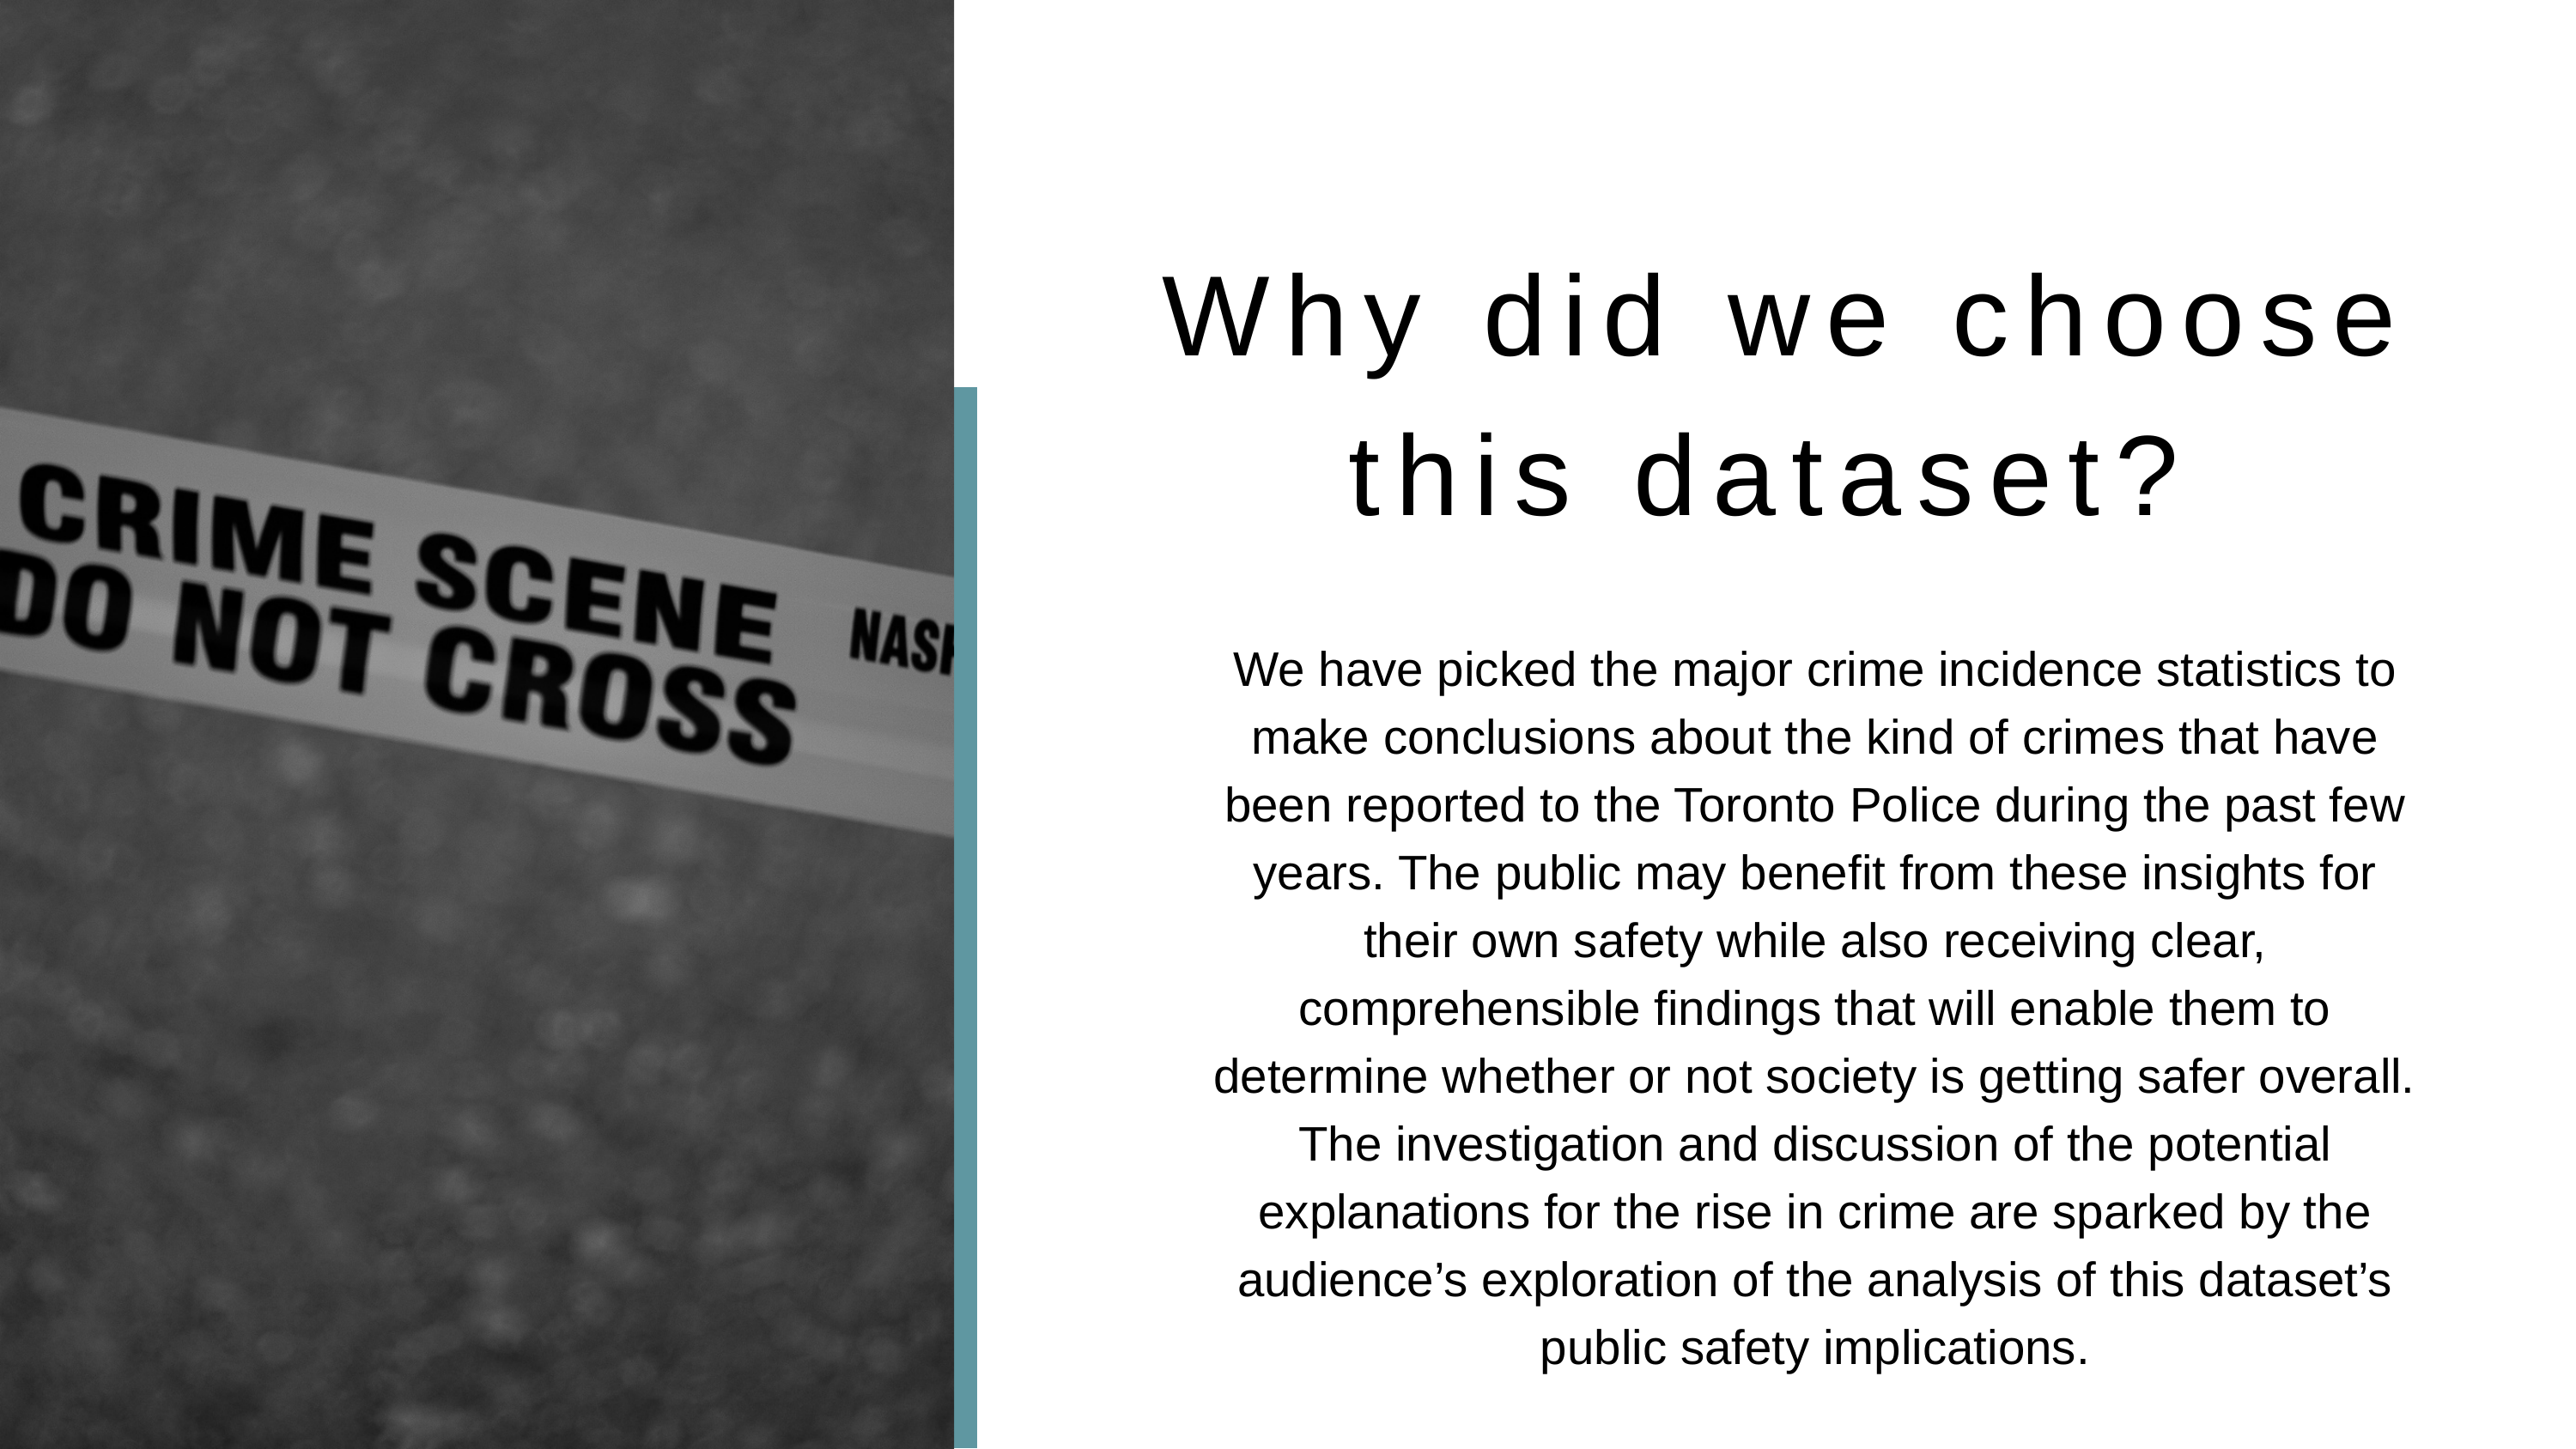

Why did we choose this dataset?

We have picked the major crime incidence statistics to make conclusions about the kind of crimes that have been reported to the Toronto Police during the past few years. The public may benefit from these insights for their own safety while also receiving clear, comprehensible findings that will enable them to determine whether or not society is getting safer overall. The investigation and discussion of the potential explanations for the rise in crime are sparked by the audience’s exploration of the analysis of this dataset’s public safety implications.